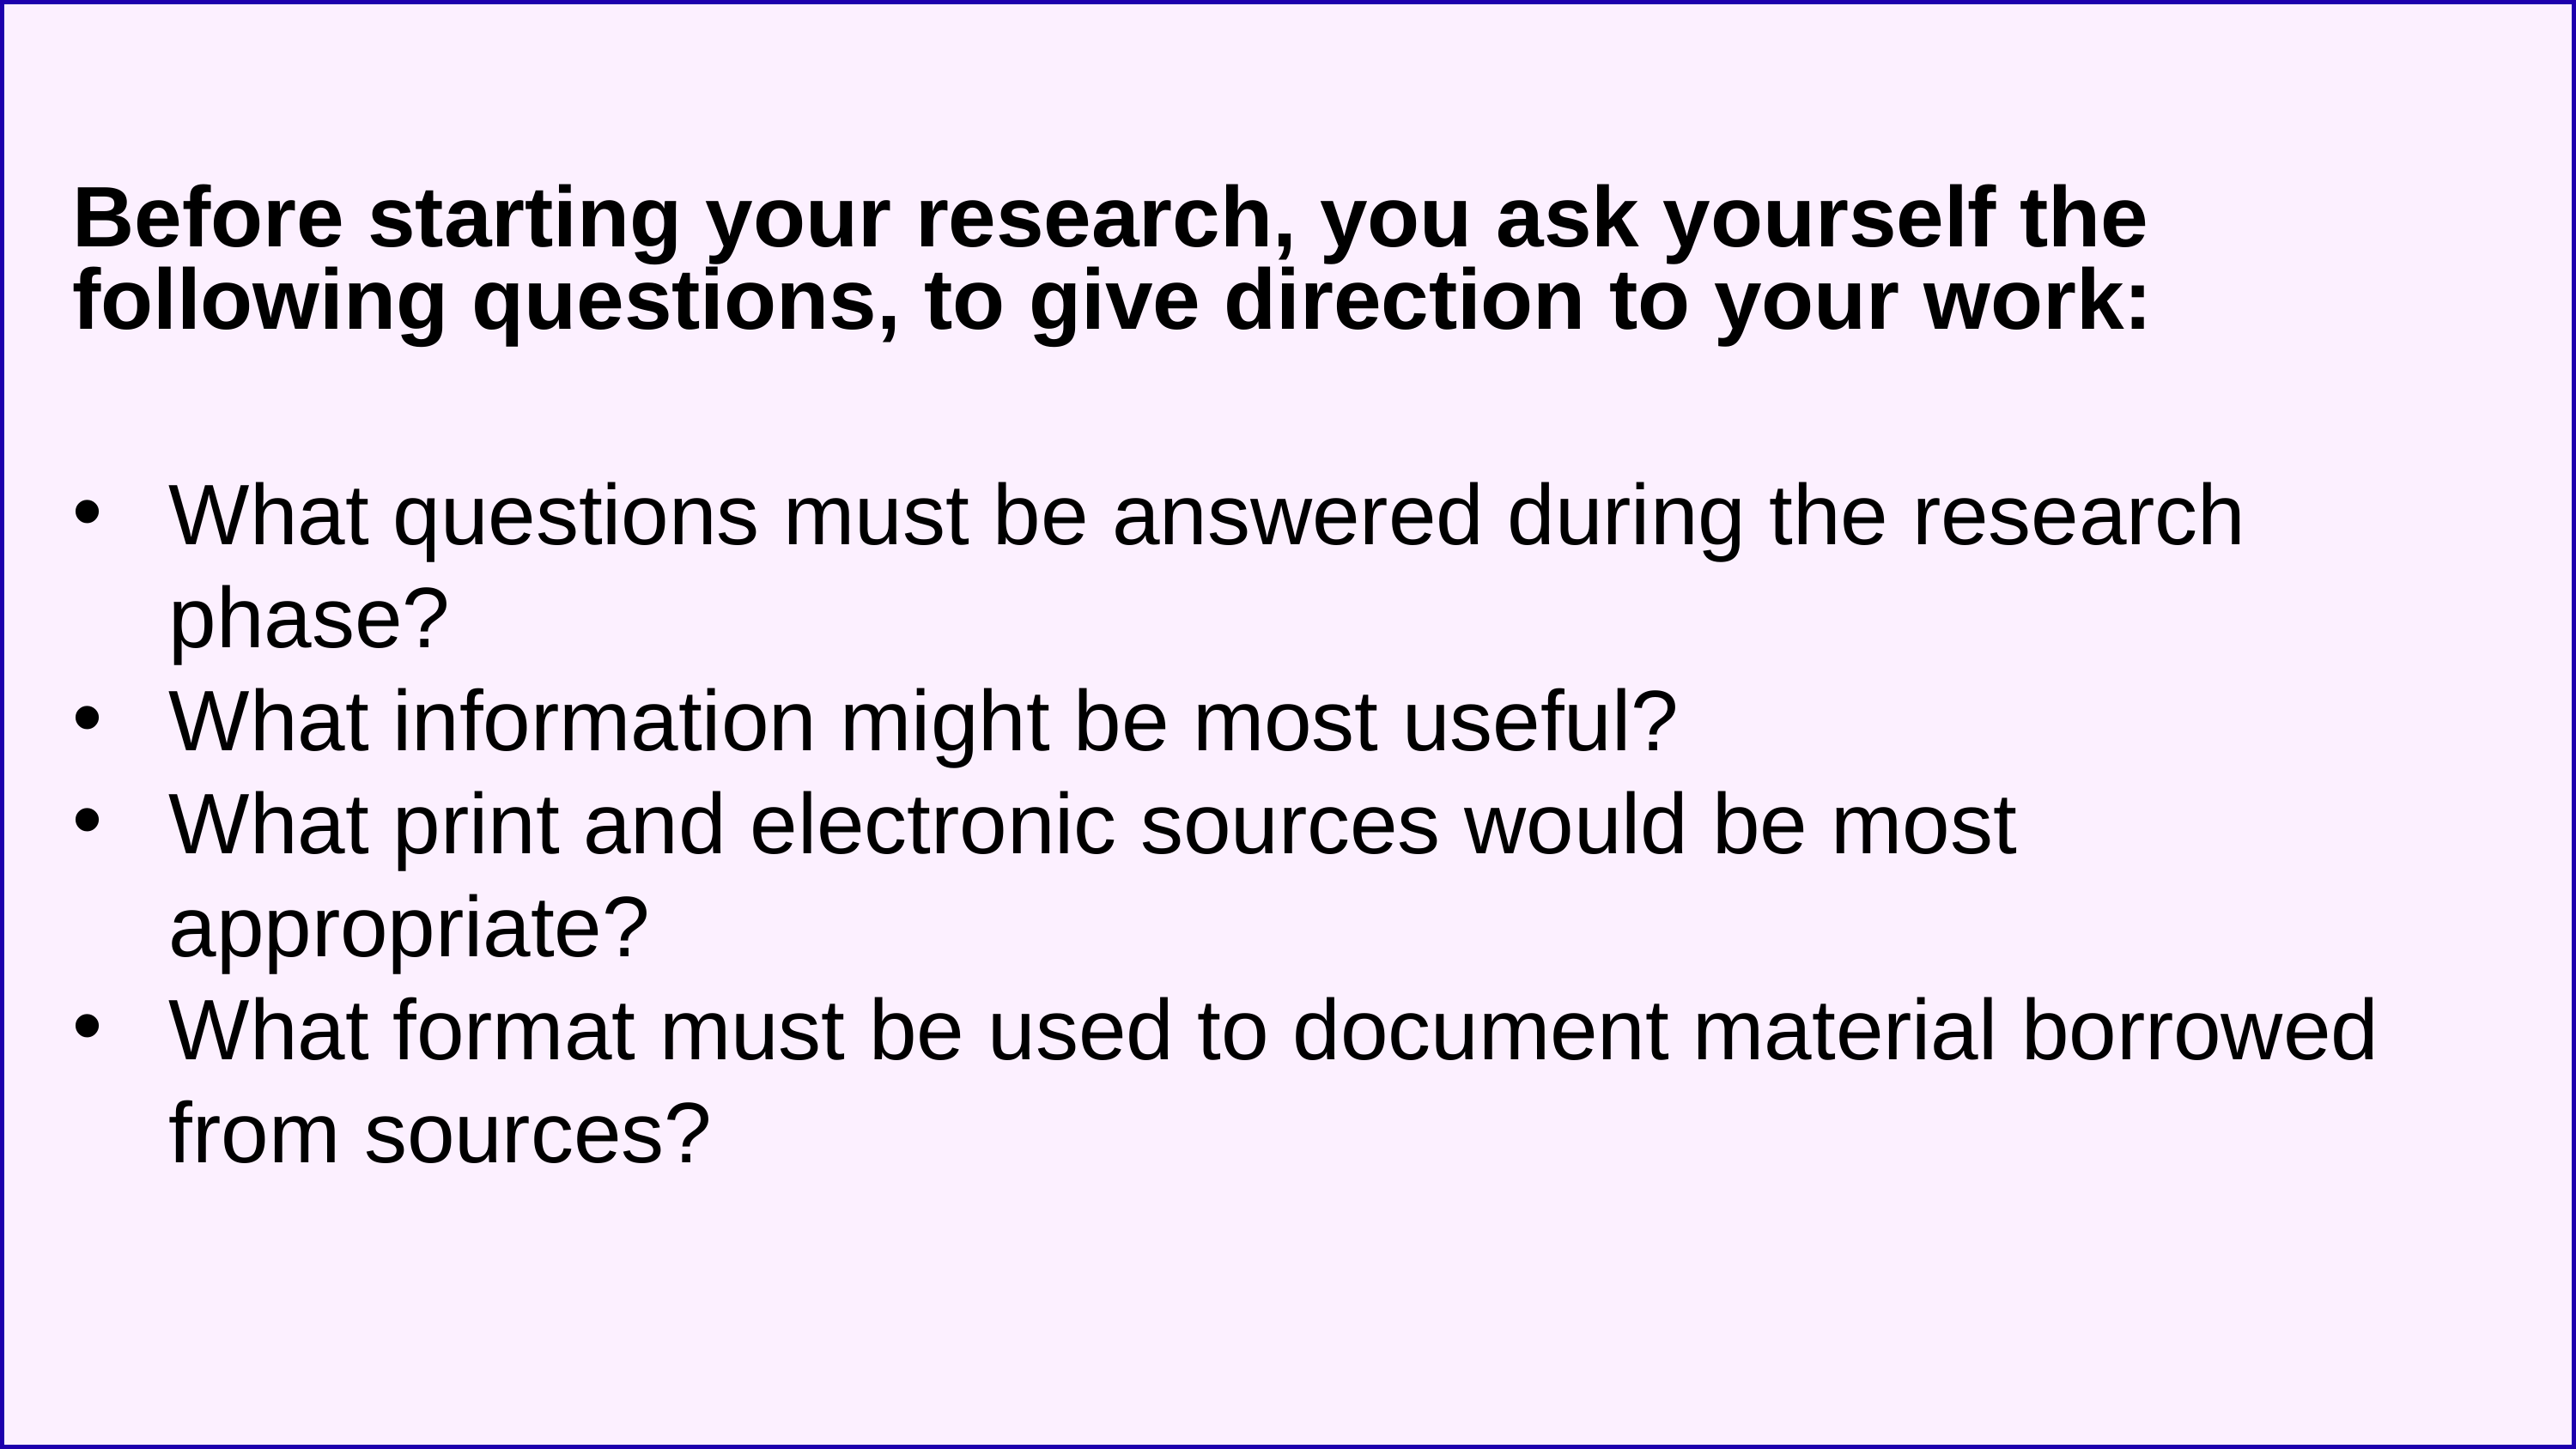

Before starting your research, you ask yourself the following questions, to give direction to your work:
What questions must be answered during the research phase?
What information might be most useful?
What print and electronic sources would be most appropriate?
What format must be used to document material borrowed from sources?